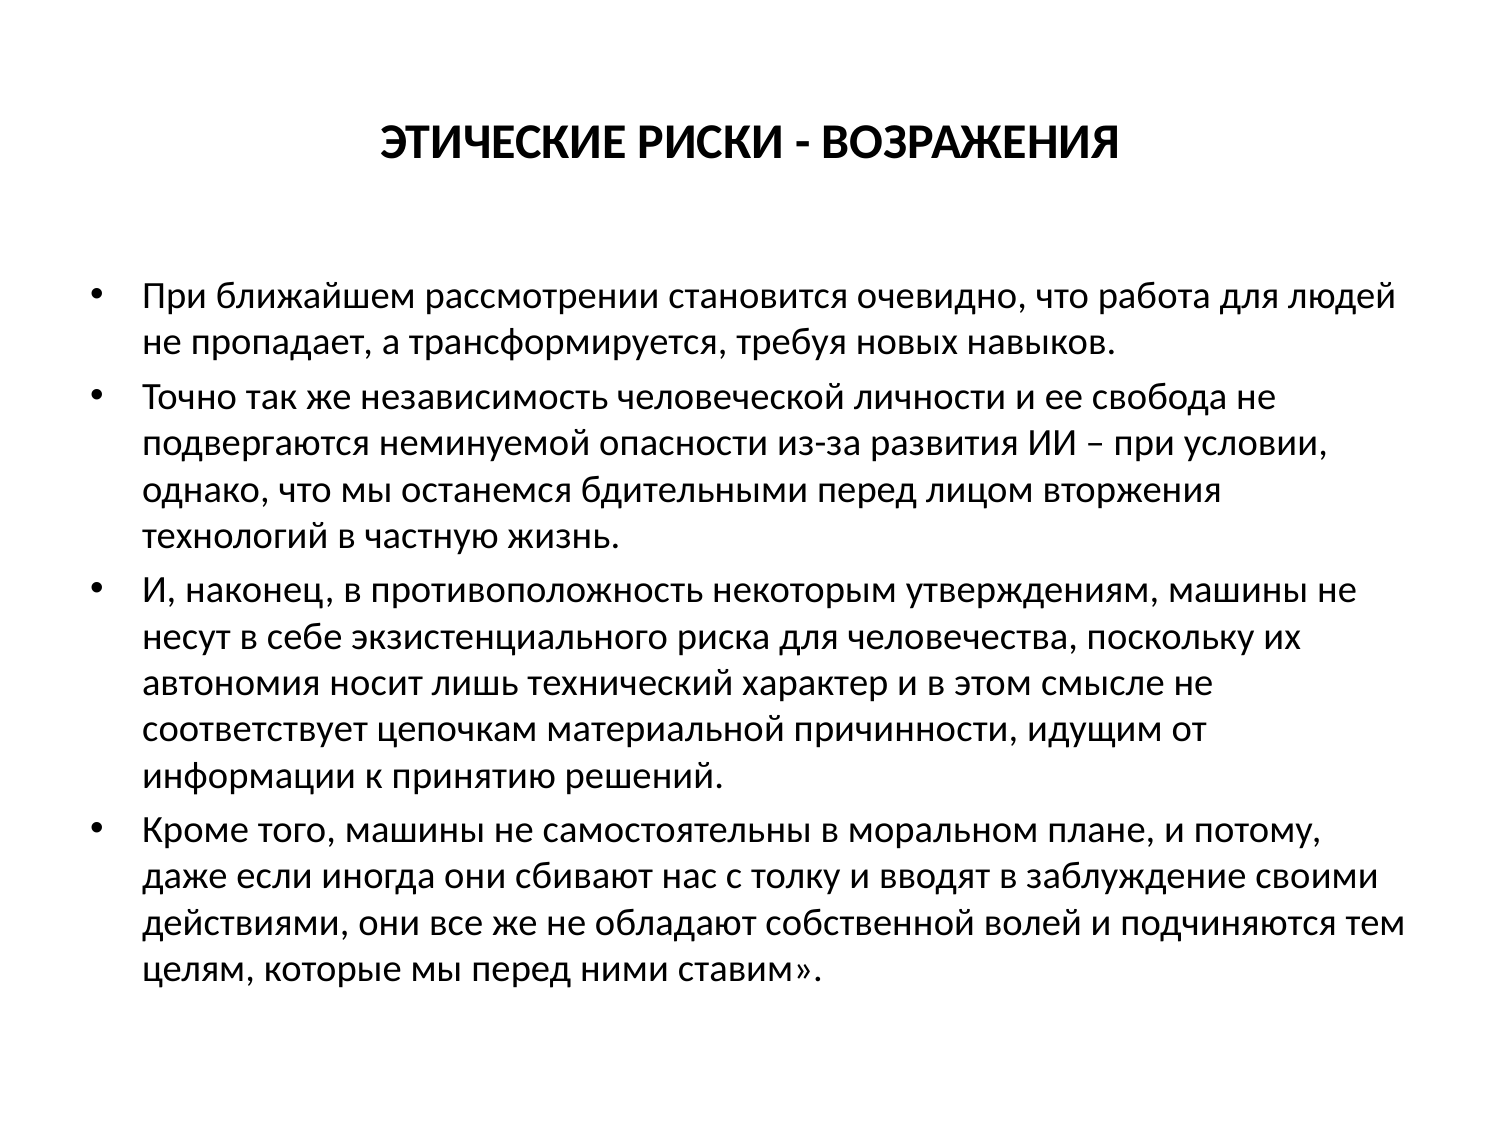

# ЭТИЧЕСКИЕ РИСКИ - ВОЗРАЖЕНИЯ
При ближайшем рассмотрении становится очевидно, что работа для людей не пропадает, а трансформируется, требуя новых навыков.
Точно так же независимость человеческой личности и ее свобода не подвергаются неминуемой опасности из-за развития ИИ – при условии, однако, что мы останемся бдительными перед лицом вторжения технологий в частную жизнь.
И, наконец, в противоположность некоторым утверждениям, машины не несут в себе экзистенциального риска для человечества, поскольку их автономия носит лишь технический характер и в этом смысле не соответствует цепочкам материальной причинности, идущим от информации к принятию решений.
Кроме того, машины не самостоятельны в моральном плане, и потому, даже если иногда они сбивают нас с толку и вводят в заблуждение своими действиями, они все же не обладают собственной волей и подчиняются тем целям, которые мы перед ними ставим».